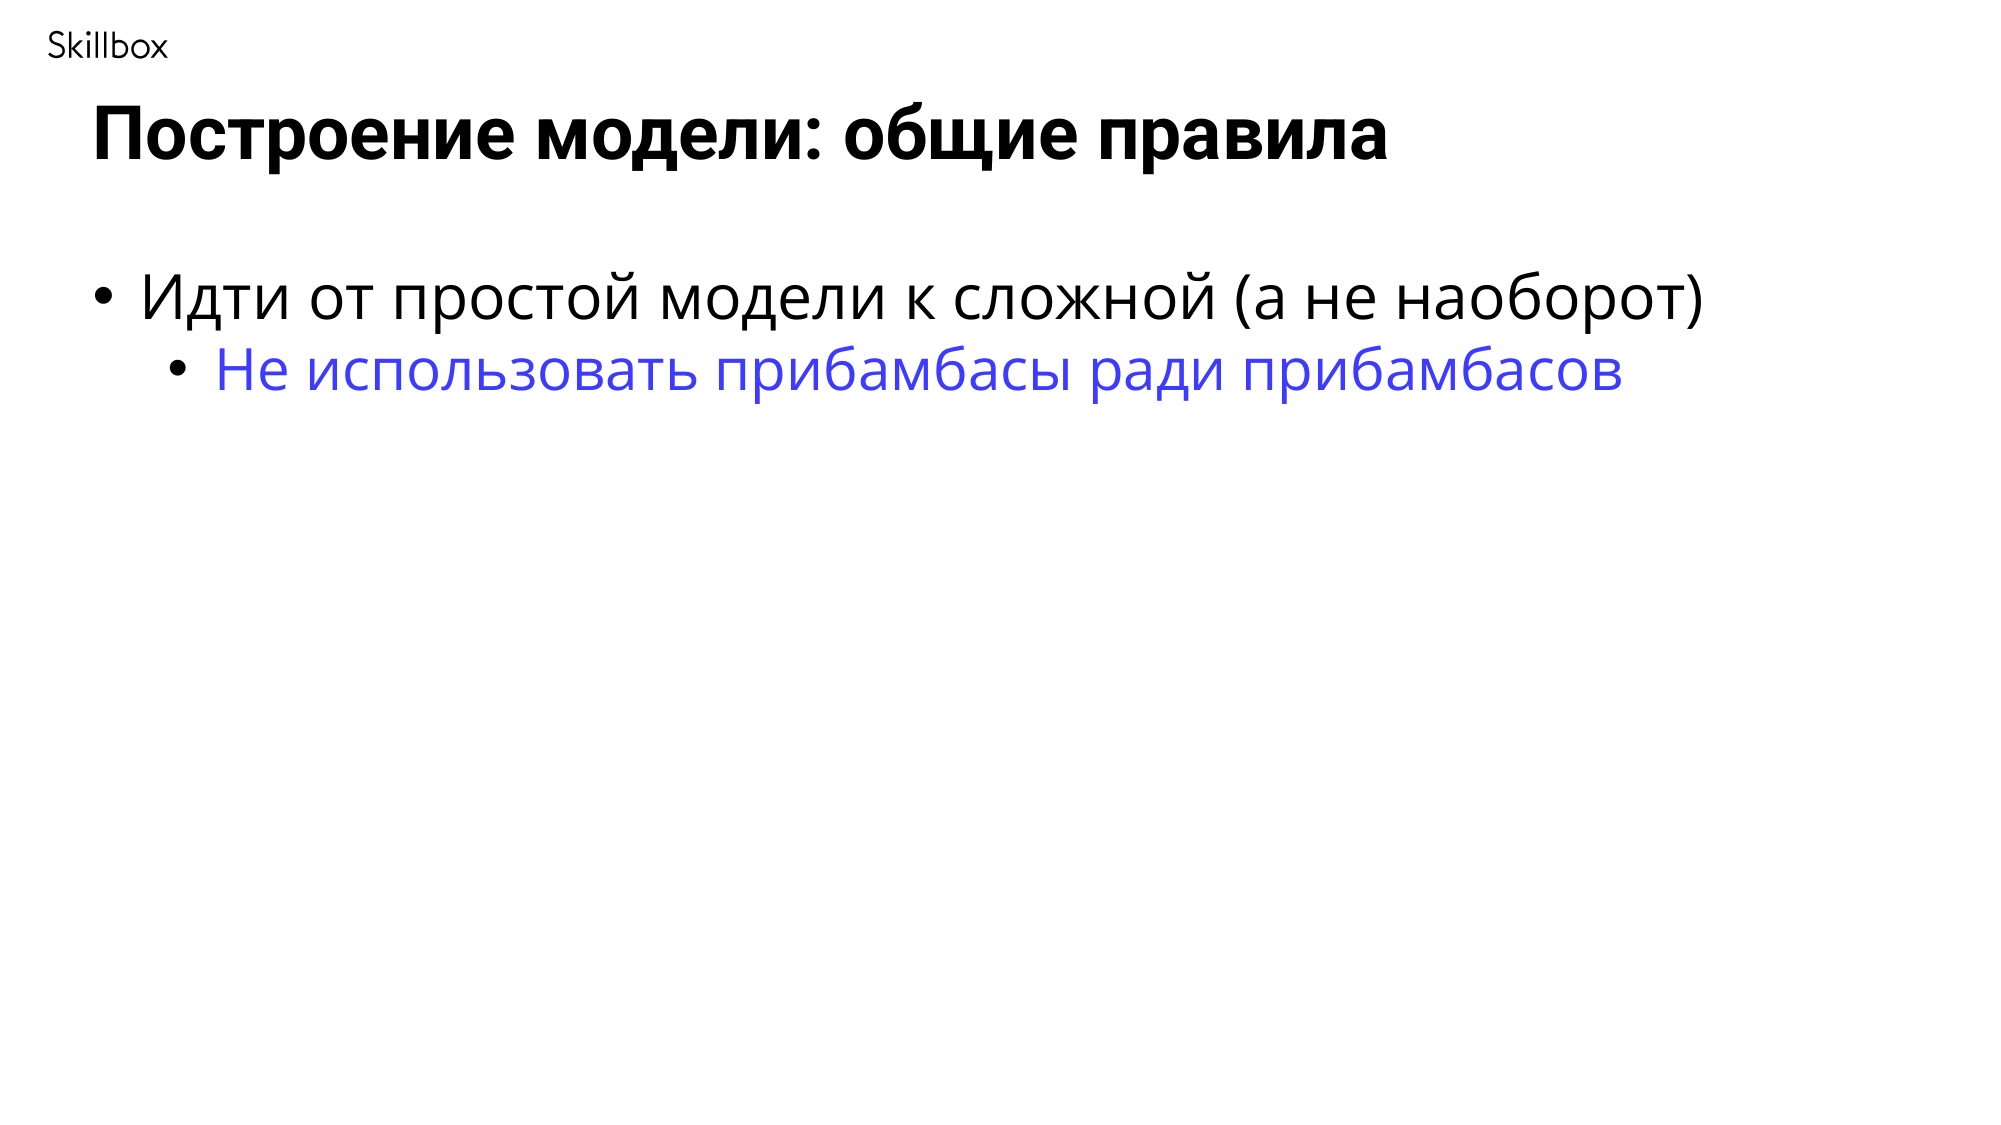

Построение модели: общие правила
Идти от простой модели к сложной (а не наоборот)
Не использовать прибамбасы ради прибамбасов